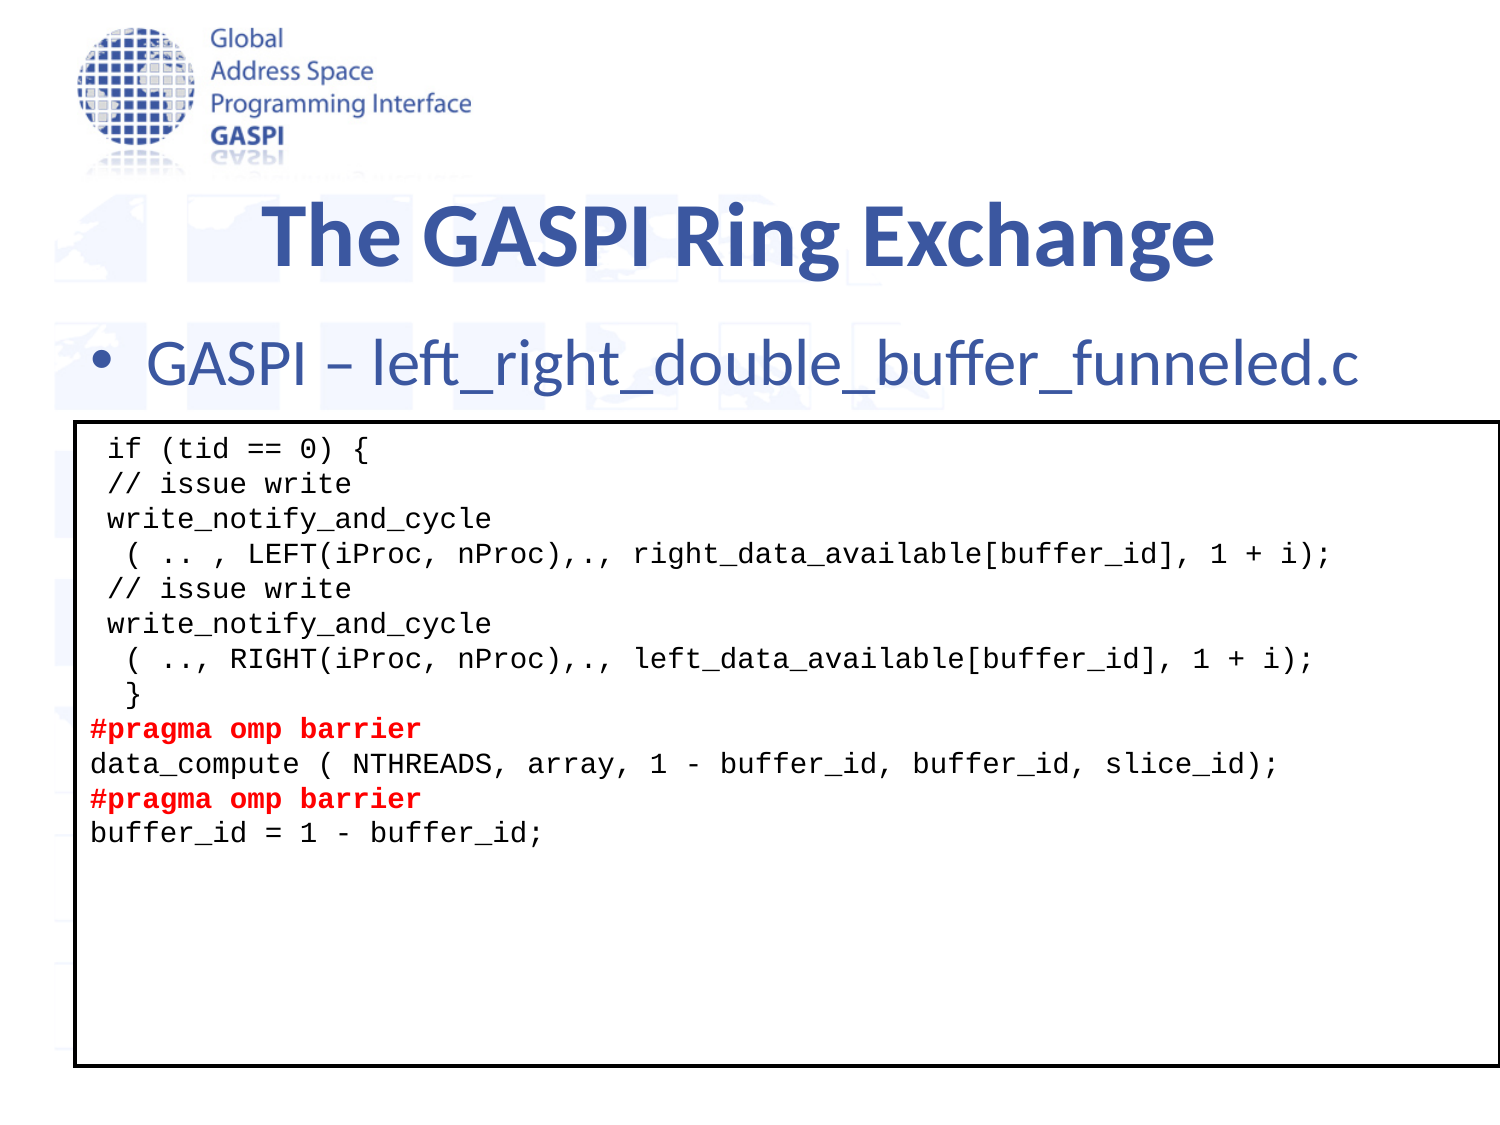

The GASPI Ring Exchange
GASPI – left_right_double_buffer_funneled.c
 if (tid == 0) {
 // issue write
 write_notify_and_cycle
  ( .. , LEFT(iProc, nProc),., right_data_available[buffer_id], 1 + i);
 // issue write
 write_notify_and_cycle
  ( .., RIGHT(iProc, nProc),., left_data_available[buffer_id], 1 + i);
  }
#pragma omp barrier
data_compute ( NTHREADS, array, 1 - buffer_id, buffer_id, slice_id);
#pragma omp barrier
buffer_id = 1 - buffer_id;